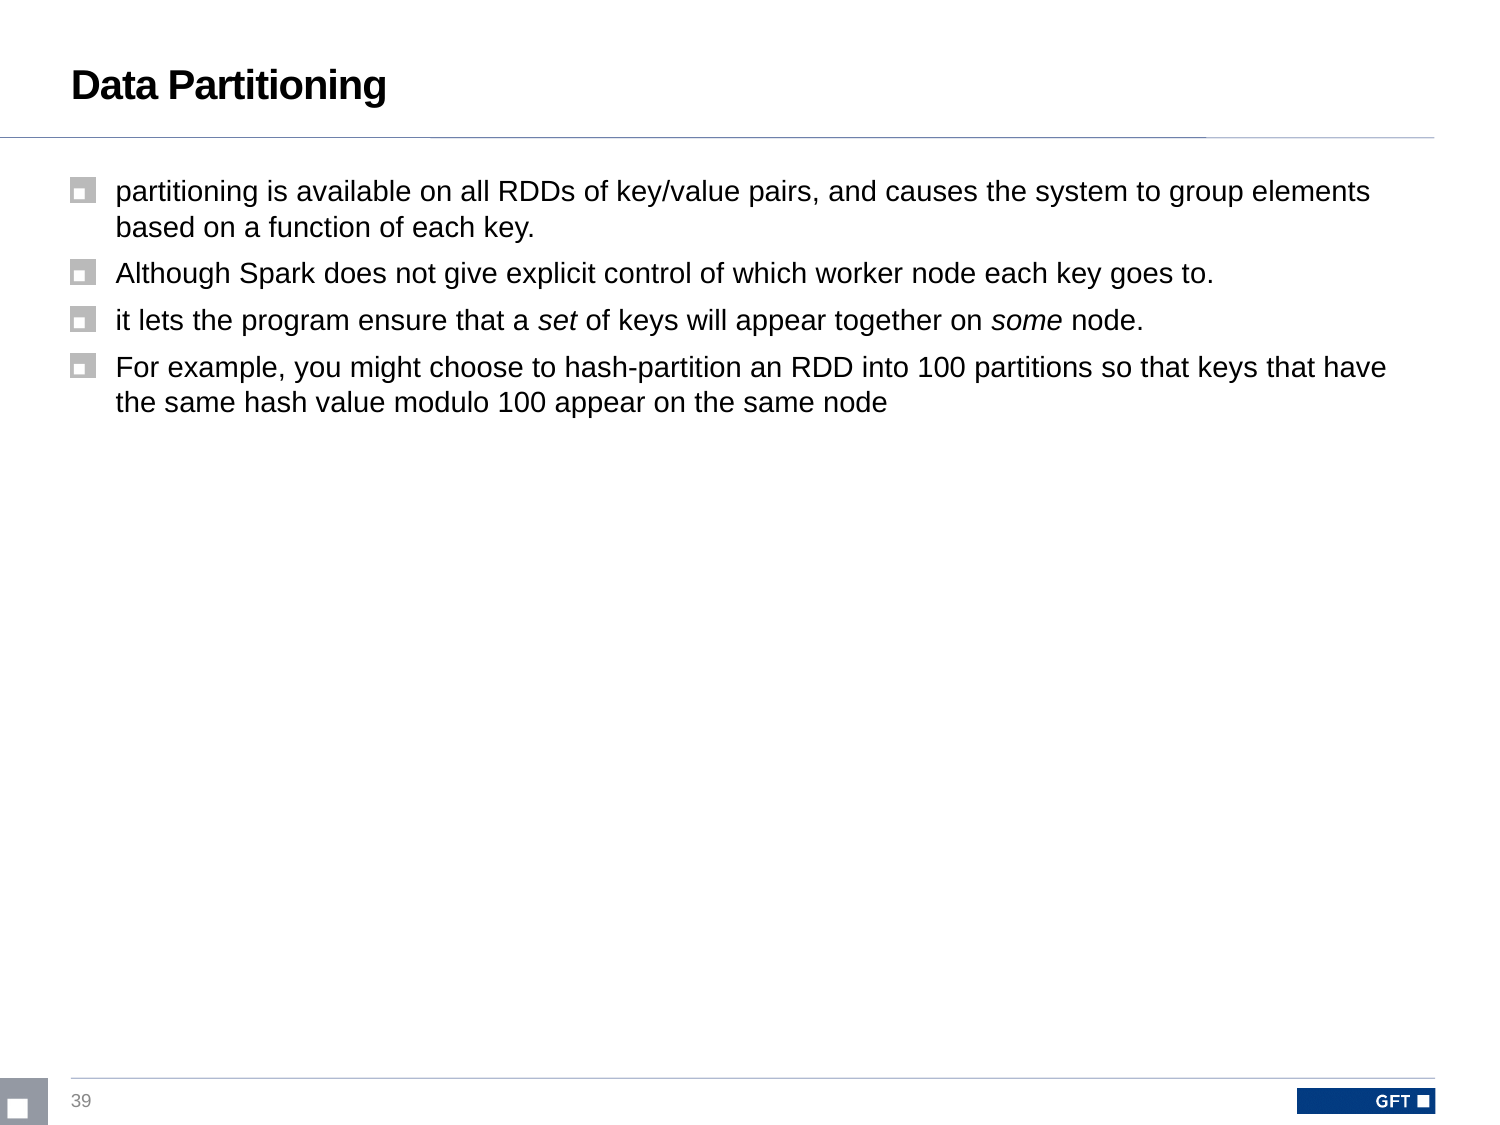

# Data Partitioning
partitioning is available on all RDDs of key/value pairs, and causes the system to group elements based on a function of each key.
Although Spark does not give explicit control of which worker node each key goes to.
it lets the program ensure that a set of keys will appear together on some node.
For example, you might choose to hash-partition an RDD into 100 partitions so that keys that have the same hash value modulo 100 appear on the same node
39